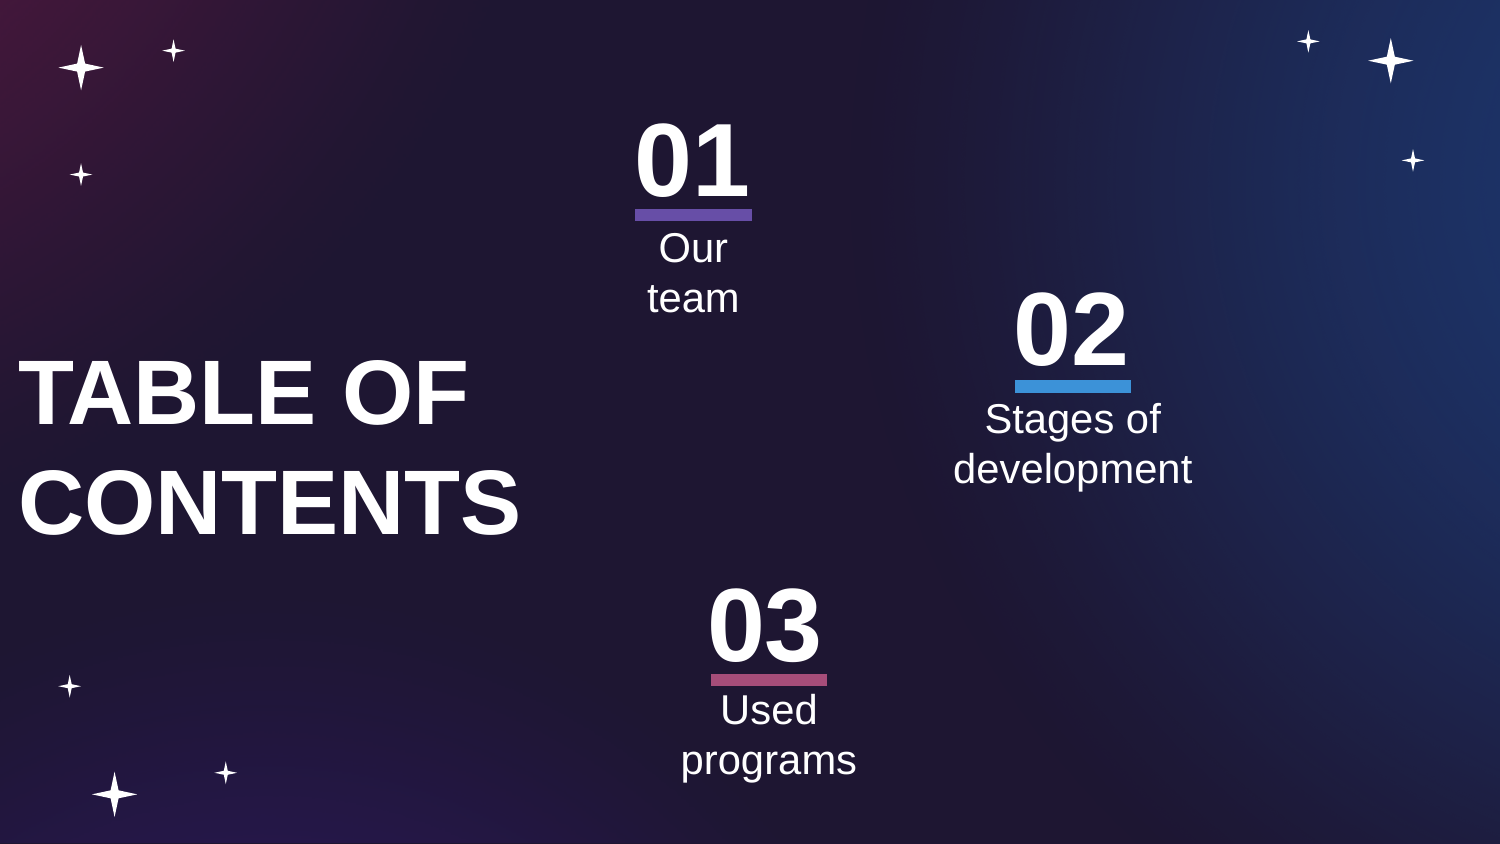

# 01
02
Our team
TABLE OF CONTENTS
Stages of development
03
Used programs